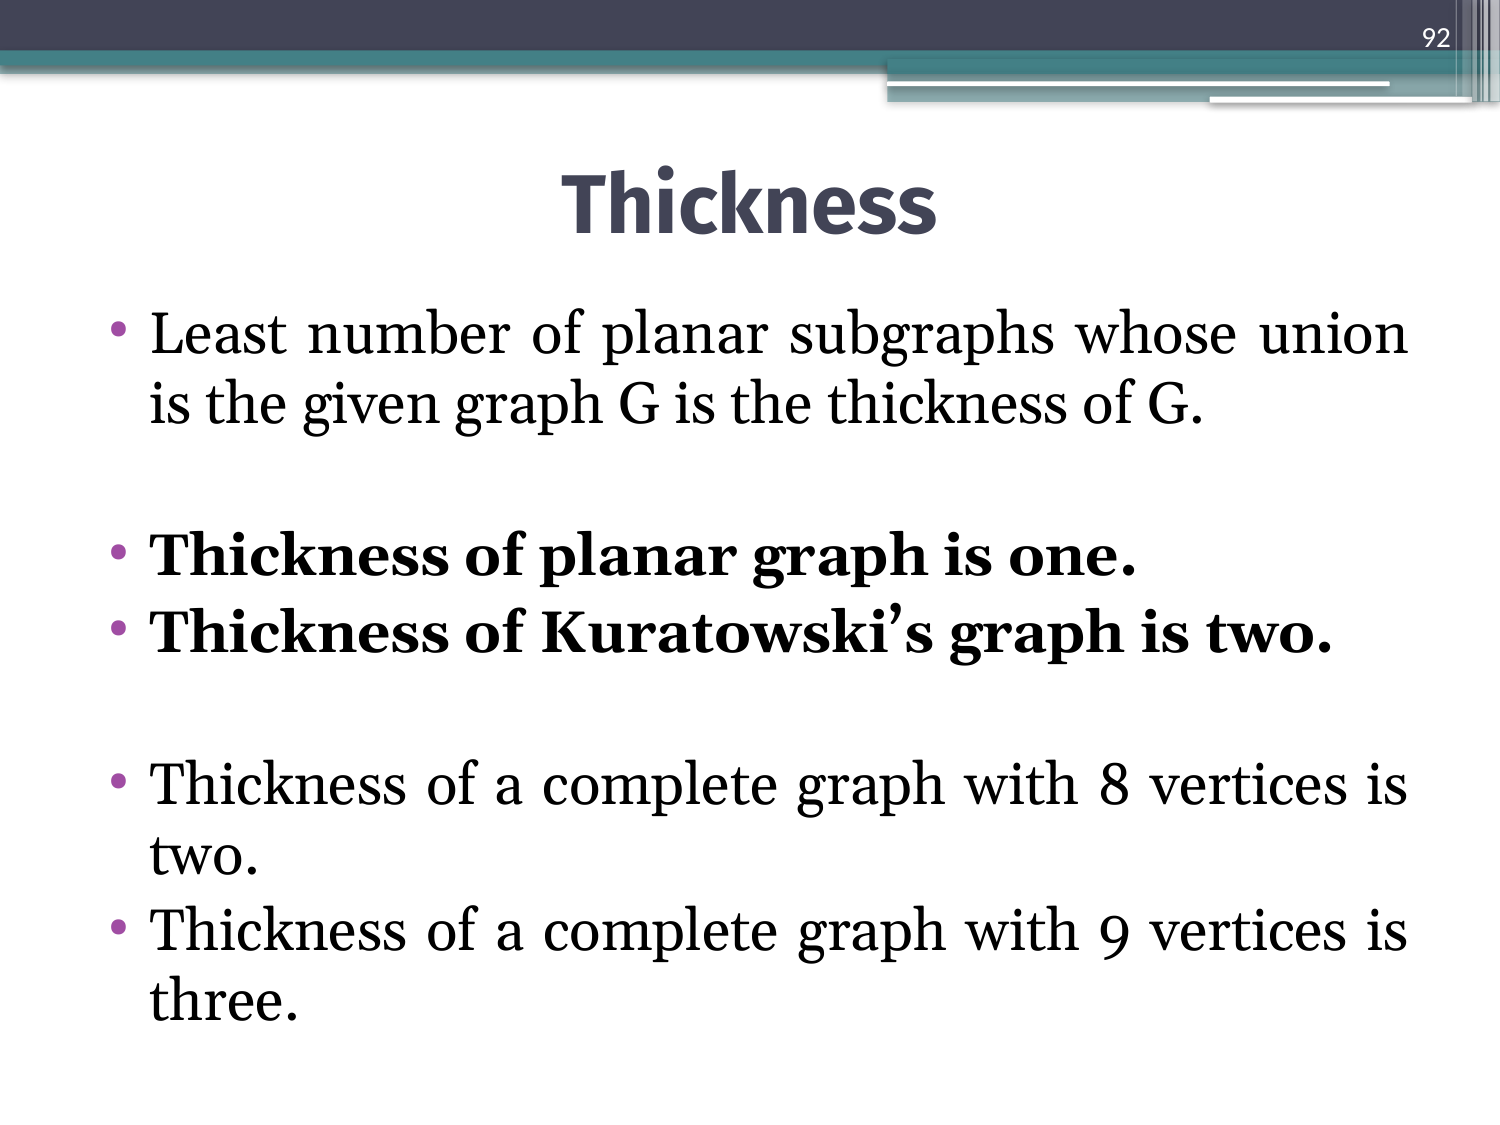

92
# Thickness
Least number of planar subgraphs whose union is the given graph G is the thickness of G.

Thickness of planar graph is one.
Thickness of Kuratowski’s graph is two.

Thickness of a complete graph with 8 vertices is two.
Thickness of a complete graph with 9 vertices is three.